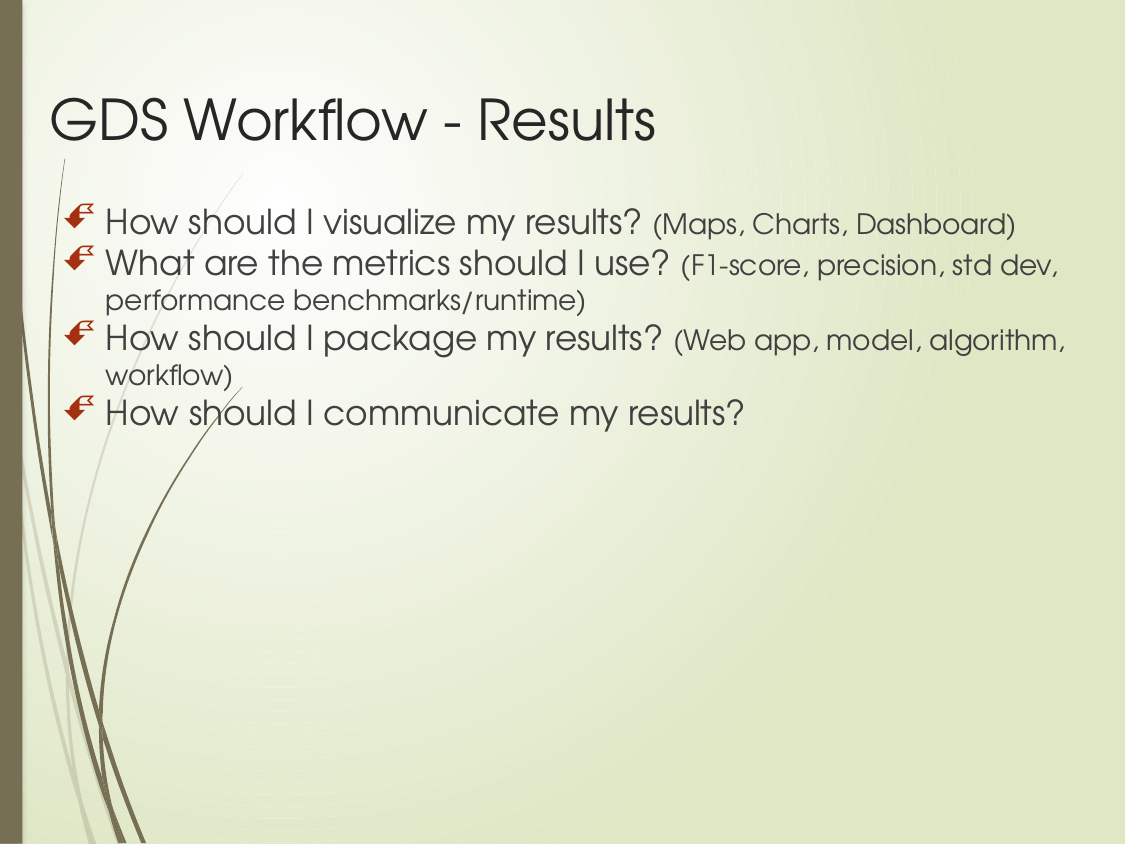

# GDS Workflow - Results
How should I visualize my results? (Maps, Charts, Dashboard)
What are the metrics should I use? (F1-score, precision, std dev, performance benchmarks/runtime)
How should I package my results? (Web app, model, algorithm, workflow)
How should I communicate my results?